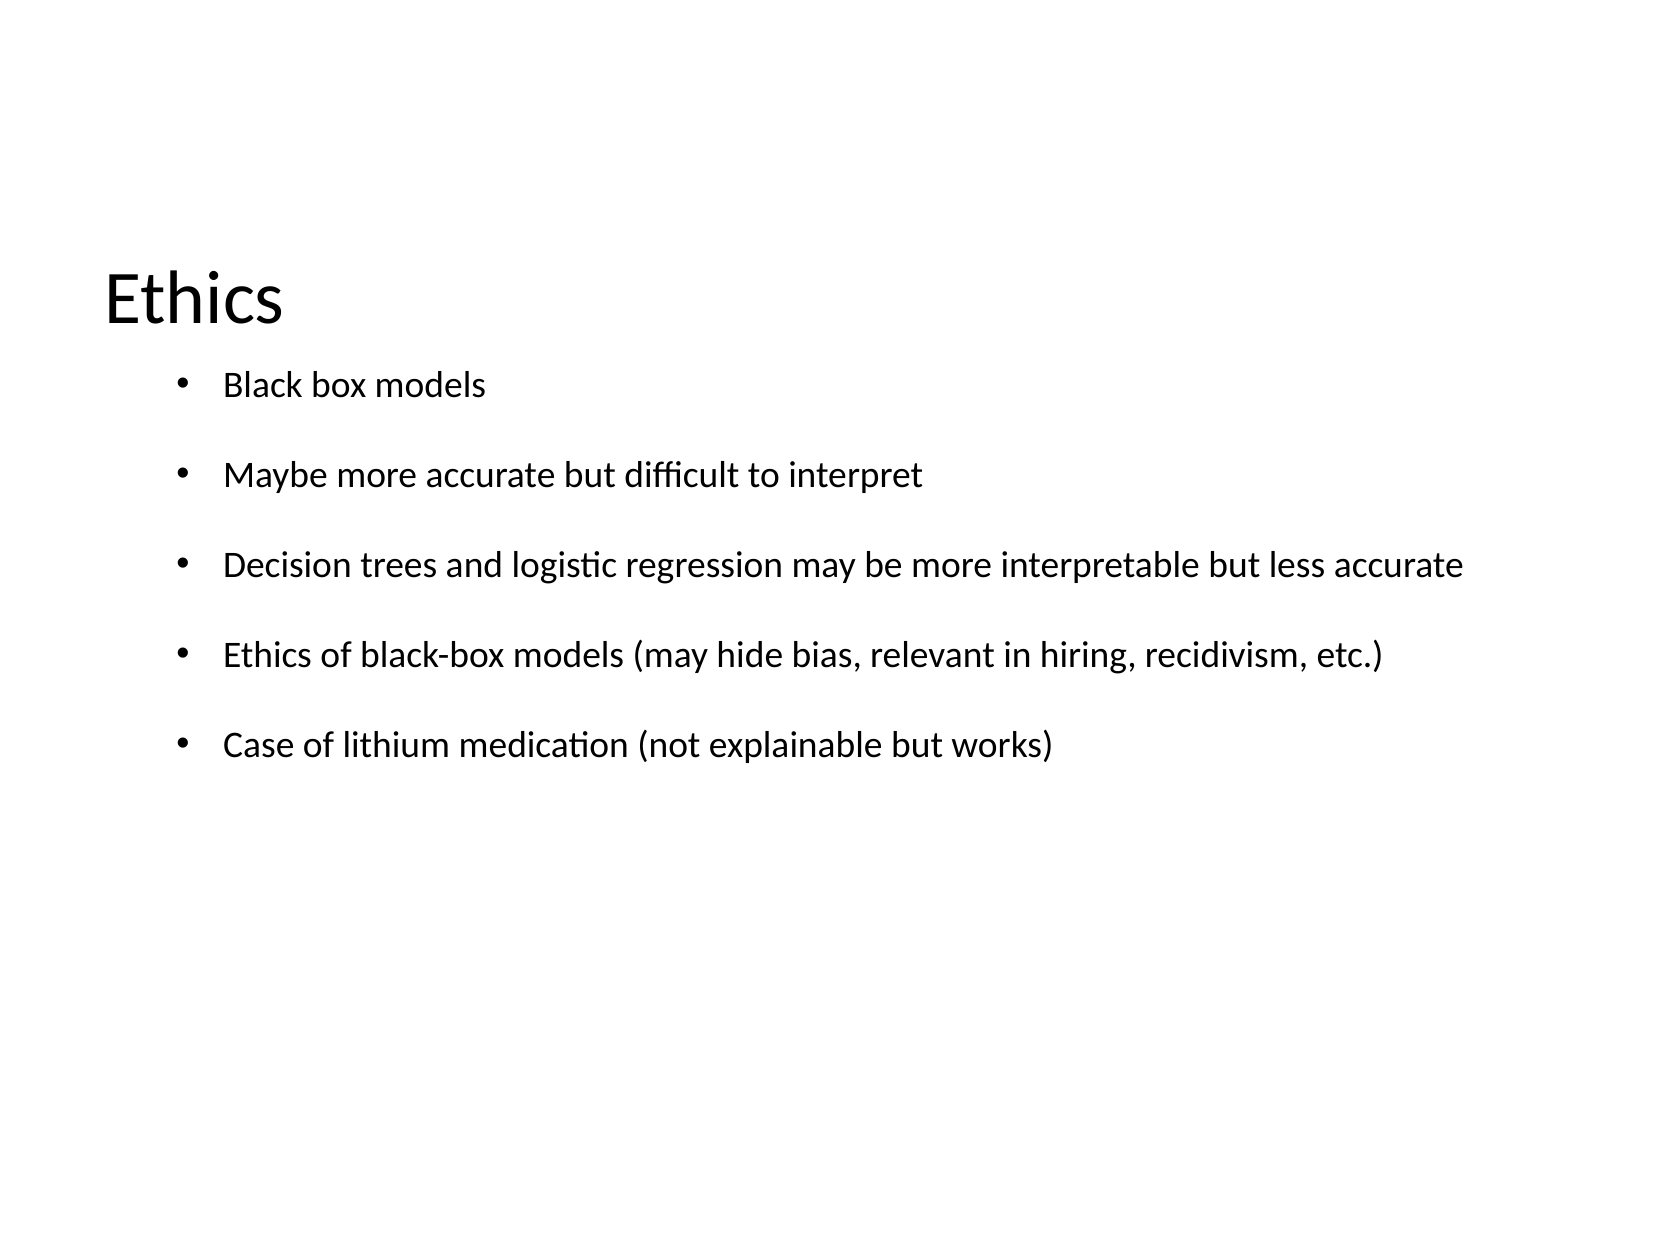

# Ethics
Black box models

Maybe more accurate but difficult to interpret

Decision trees and logistic regression may be more interpretable but less accurate

Ethics of black-box models (may hide bias, relevant in hiring, recidivism, etc.)

Case of lithium medication (not explainable but works)